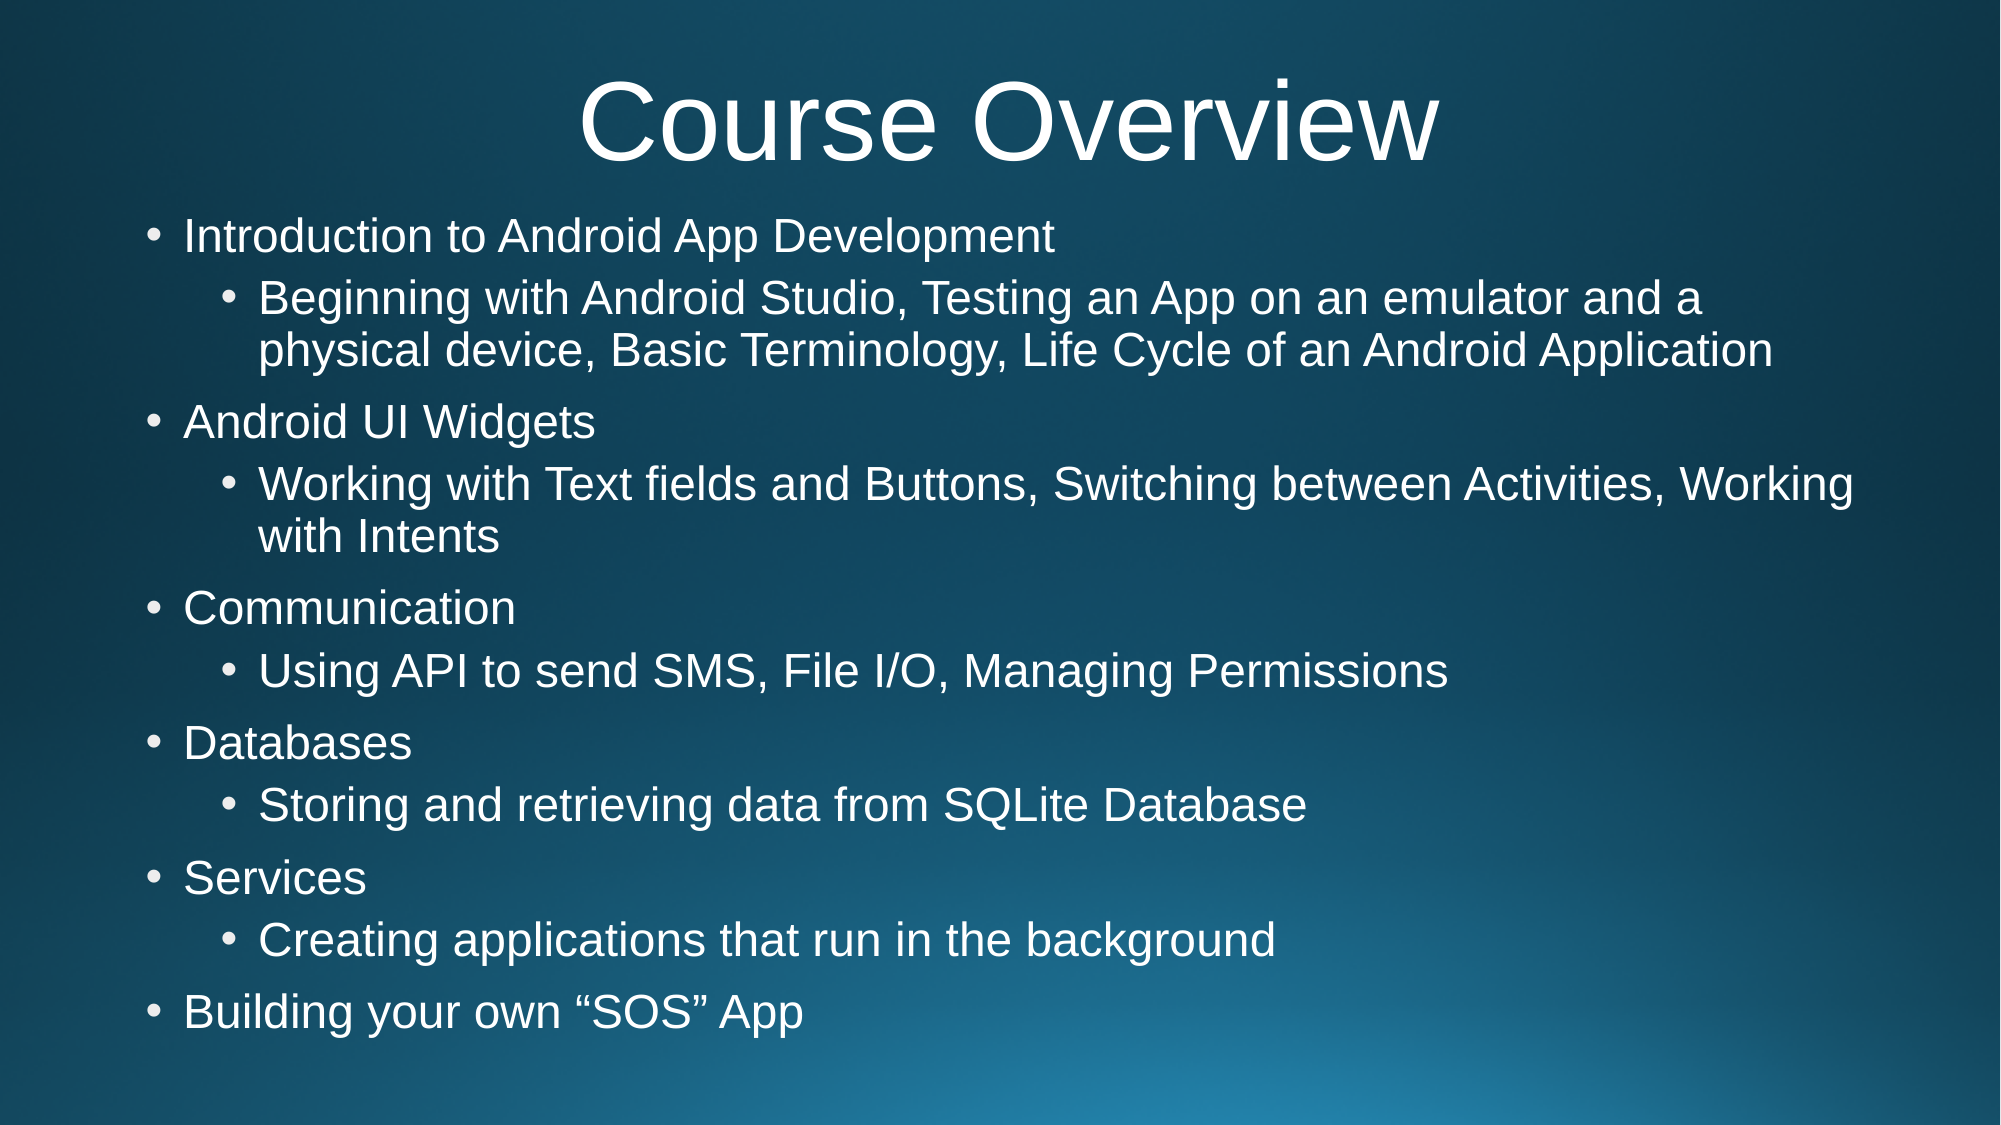

# Course Overview
Introduction to Android App Development
Beginning with Android Studio, Testing an App on an emulator and a physical device, Basic Terminology, Life Cycle of an Android Application
Android UI Widgets
Working with Text fields and Buttons, Switching between Activities, Working with Intents
Communication
Using API to send SMS, File I/O, Managing Permissions
Databases
Storing and retrieving data from SQLite Database
Services
Creating applications that run in the background
Building your own “SOS” App